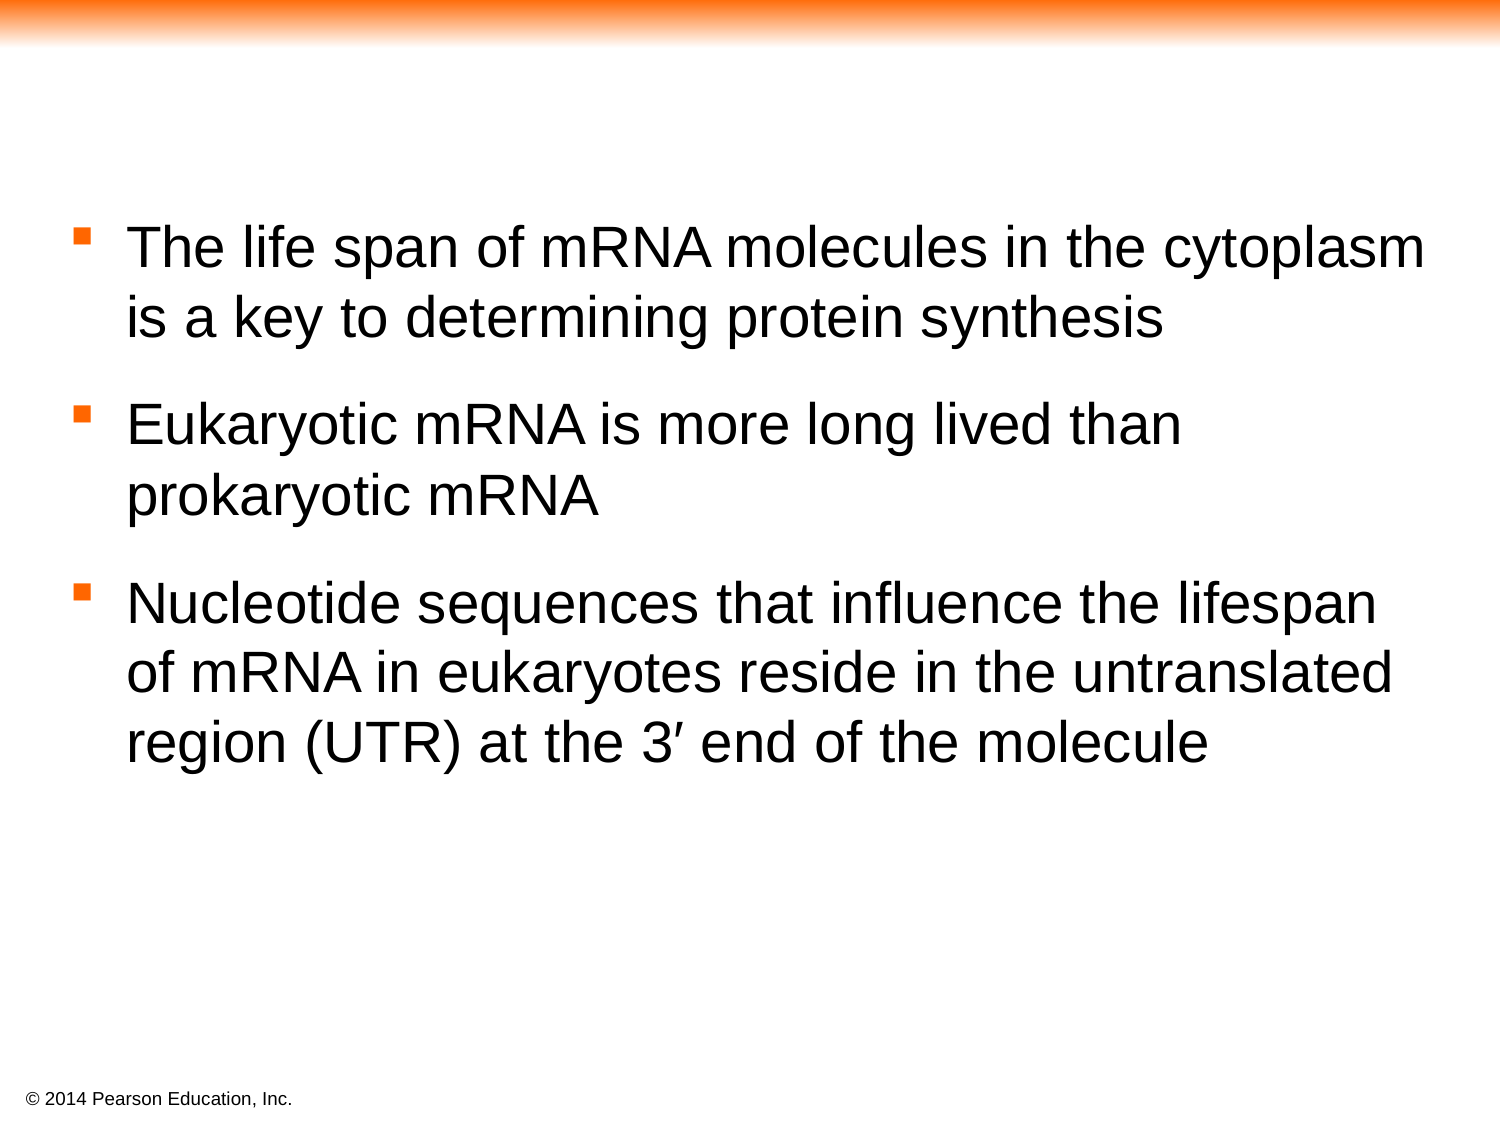

#
The life span of mRNA molecules in the cytoplasm is a key to determining protein synthesis
Eukaryotic mRNA is more long lived than prokaryotic mRNA
Nucleotide sequences that influence the lifespan of mRNA in eukaryotes reside in the untranslated region (UTR) at the 3′ end of the molecule